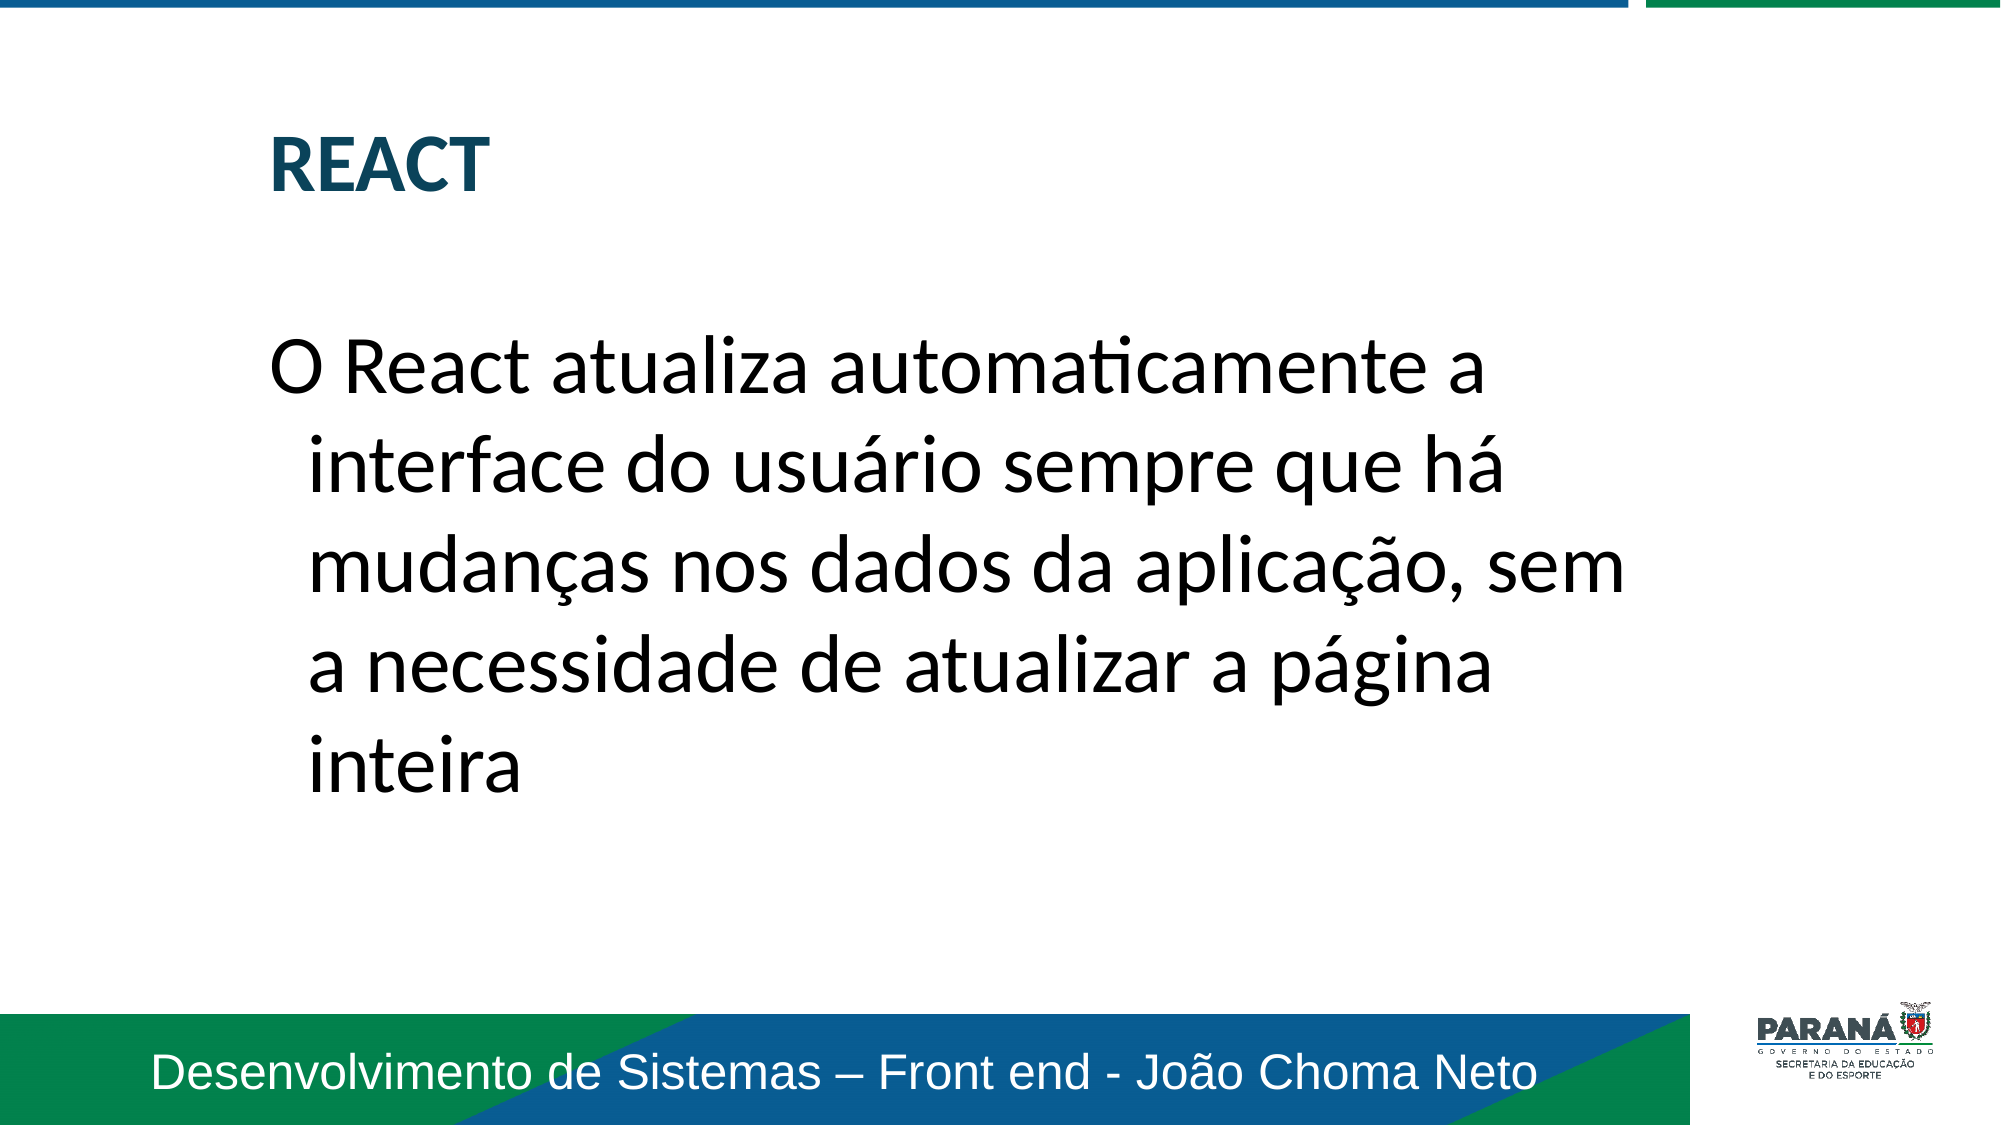

REACT
O React atualiza automaticamente a interface do usuário sempre que há mudanças nos dados da aplicação, sem a necessidade de atualizar a página inteira